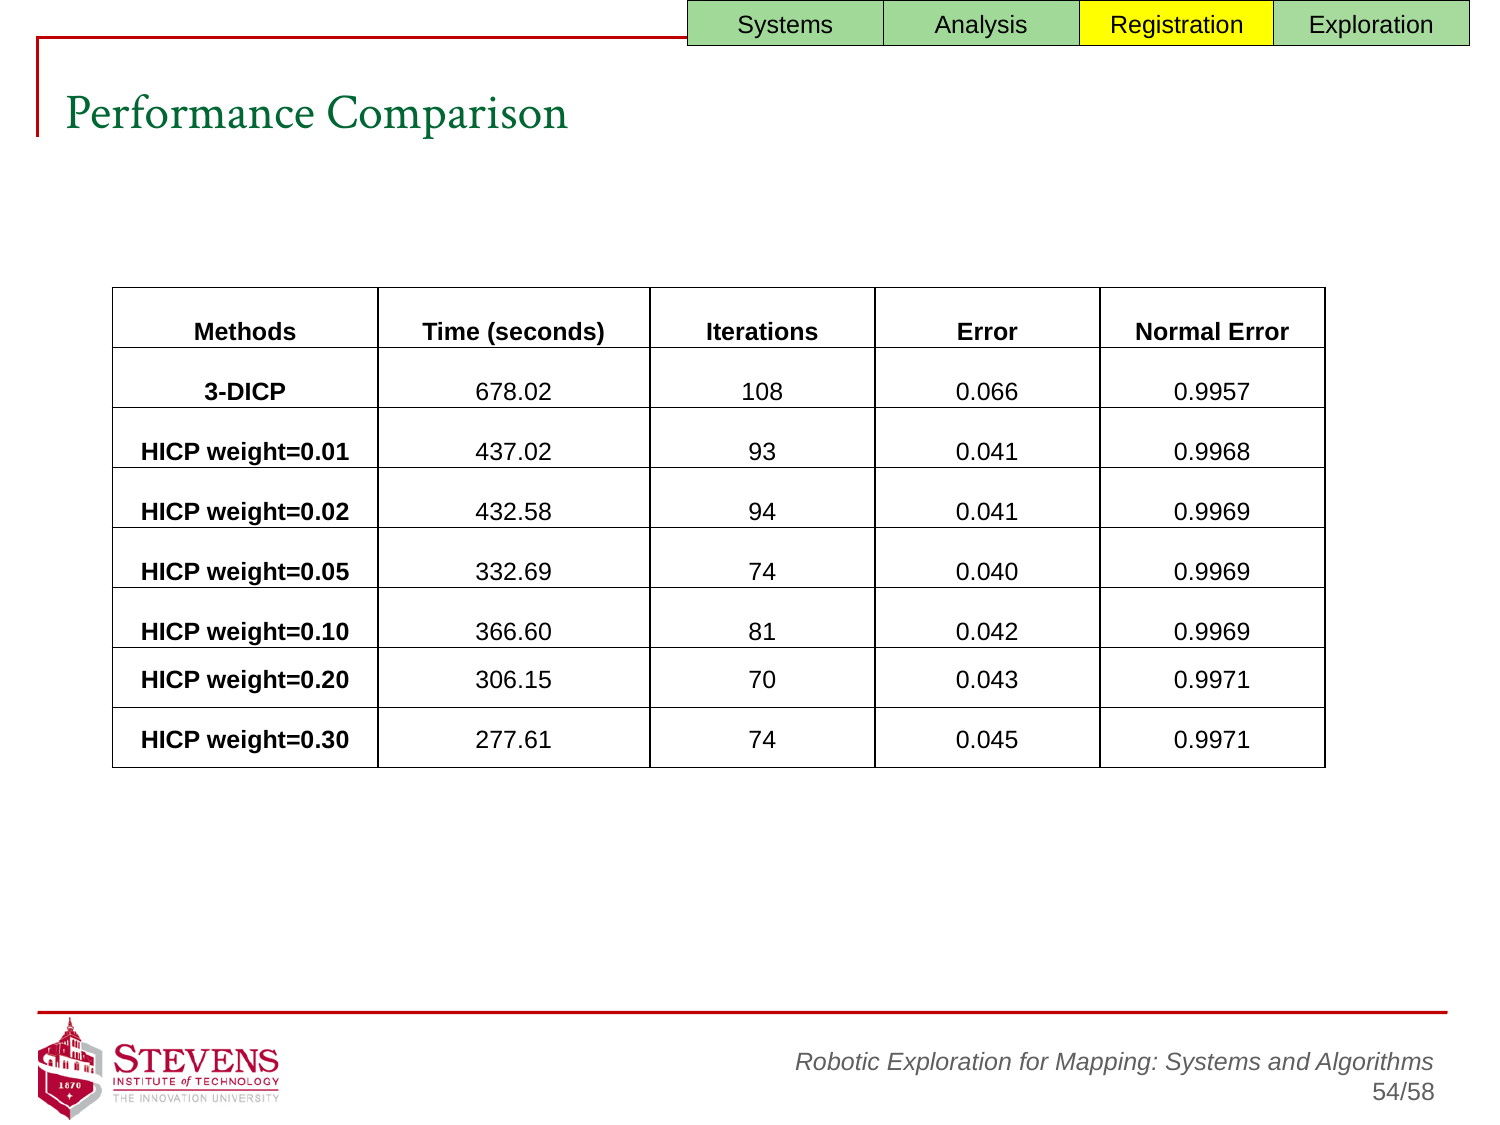

Registration
Analysis
Systems
Exploration
# Performance Comparison
| Methods | Time (seconds) | Iterations | Error | Normal Error |
| --- | --- | --- | --- | --- |
| 3-DICP | 678.02 | 108 | 0.066 | 0.9957 |
| HICP weight=0.01 | 437.02 | 93 | 0.041 | 0.9968 |
| HICP weight=0.02 | 432.58 | 94 | 0.041 | 0.9969 |
| HICP weight=0.05 | 332.69 | 74 | 0.040 | 0.9969 |
| HICP weight=0.10 | 366.60 | 81 | 0.042 | 0.9969 |
| HICP weight=0.20 | 306.15 | 70 | 0.043 | 0.9971 |
| HICP weight=0.30 | 277.61 | 74 | 0.045 | 0.9971 |